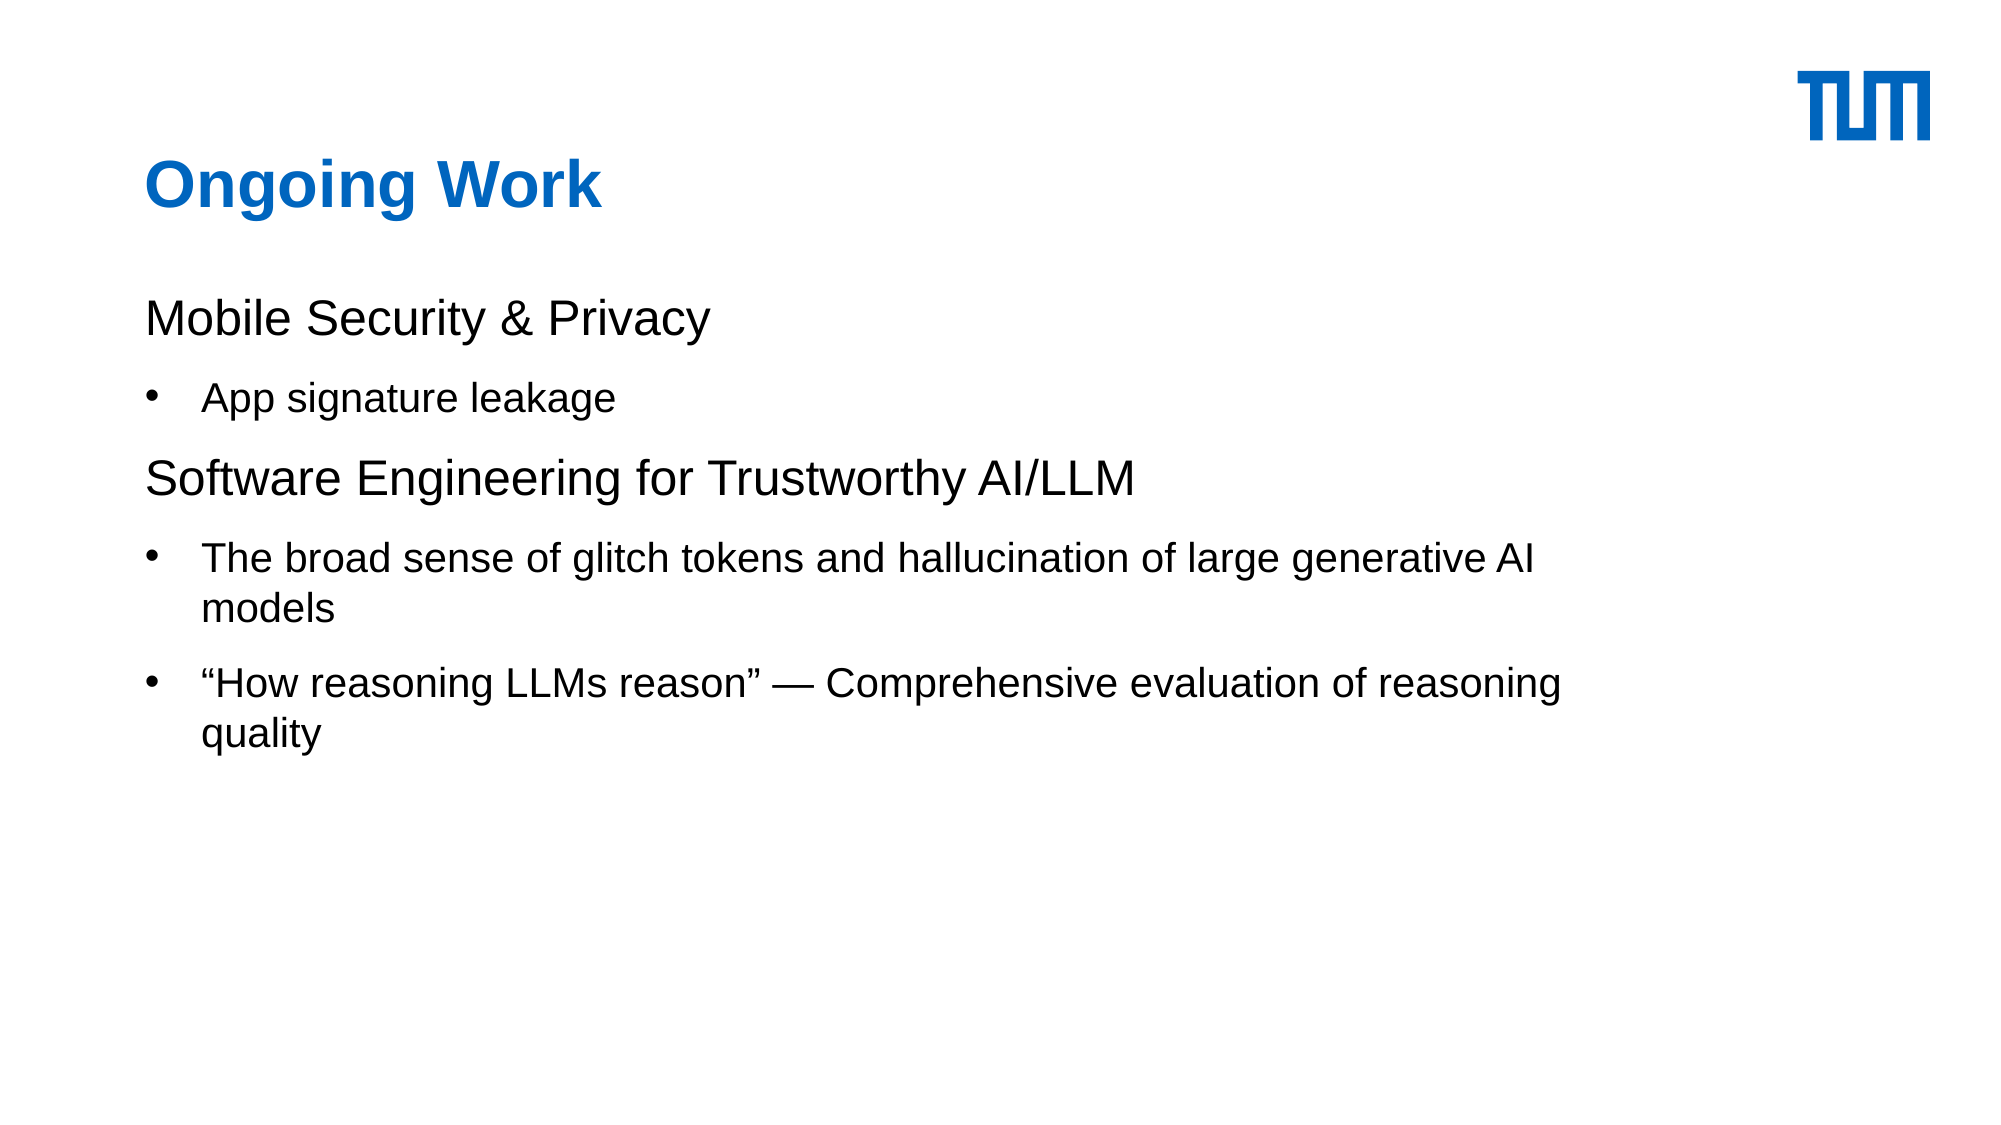

# Ongoing Work
Mobile Security & Privacy
App signature leakage
Software Engineering for Trustworthy AI/LLM
The broad sense of glitch tokens and hallucination of large generative AI models
“How reasoning LLMs reason” — Comprehensive evaluation of reasoning quality
54